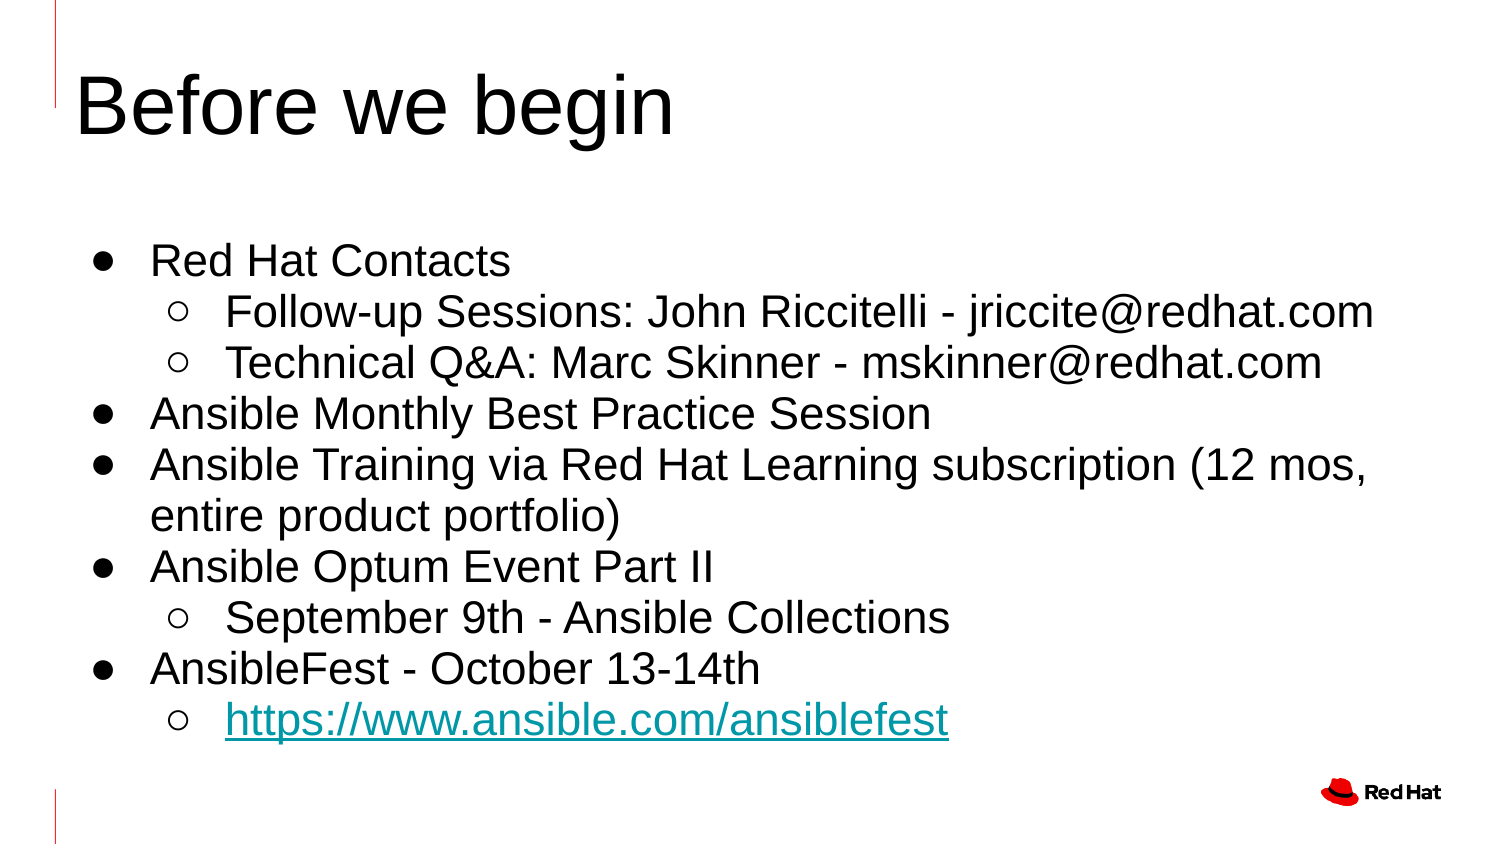

Before we begin
Red Hat Contacts
Follow-up Sessions: John Riccitelli - jriccite@redhat.com
Technical Q&A: Marc Skinner - mskinner@redhat.com
Ansible Monthly Best Practice Session
Ansible Training via Red Hat Learning subscription (12 mos, entire product portfolio)
Ansible Optum Event Part II
September 9th - Ansible Collections
AnsibleFest - October 13-14th
https://www.ansible.com/ansiblefest